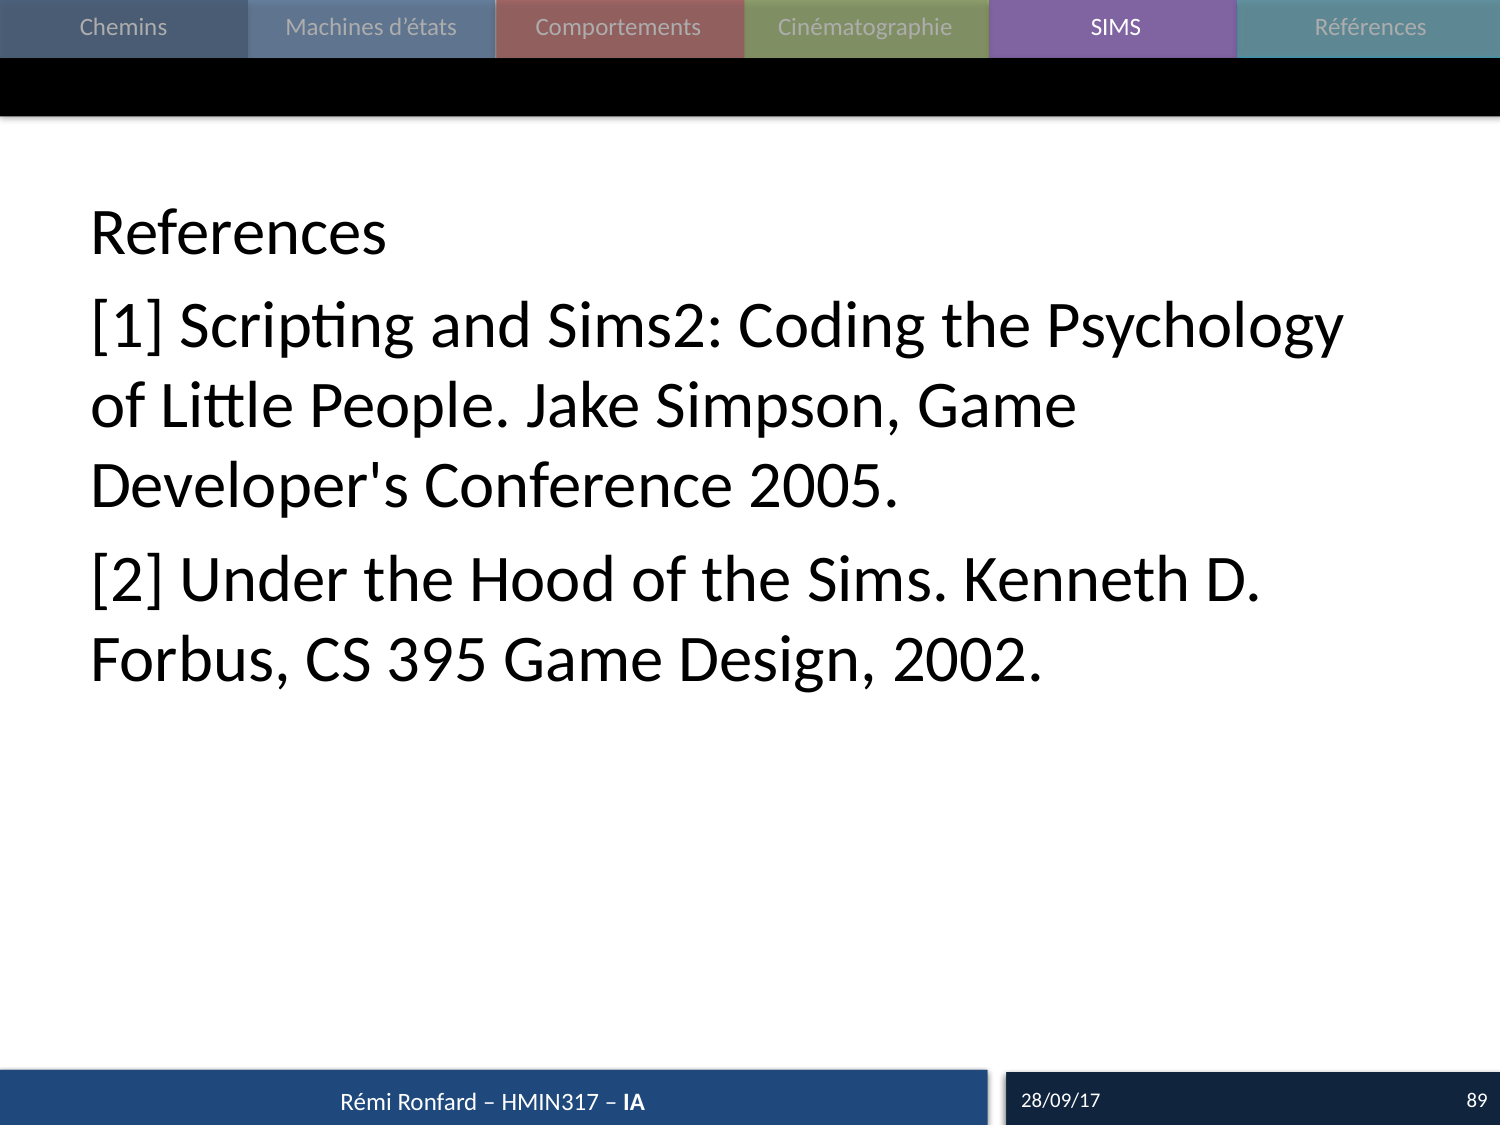

#
References
[1] Scripting and Sims2: Coding the Psychology of Little People. Jake Simpson, Game Developer's Conference 2005.
[2] Under the Hood of the Sims. Kenneth D. Forbus, CS 395 Game Design, 2002.

28/09/17
89
Rémi Ronfard – HMIN317 – IA